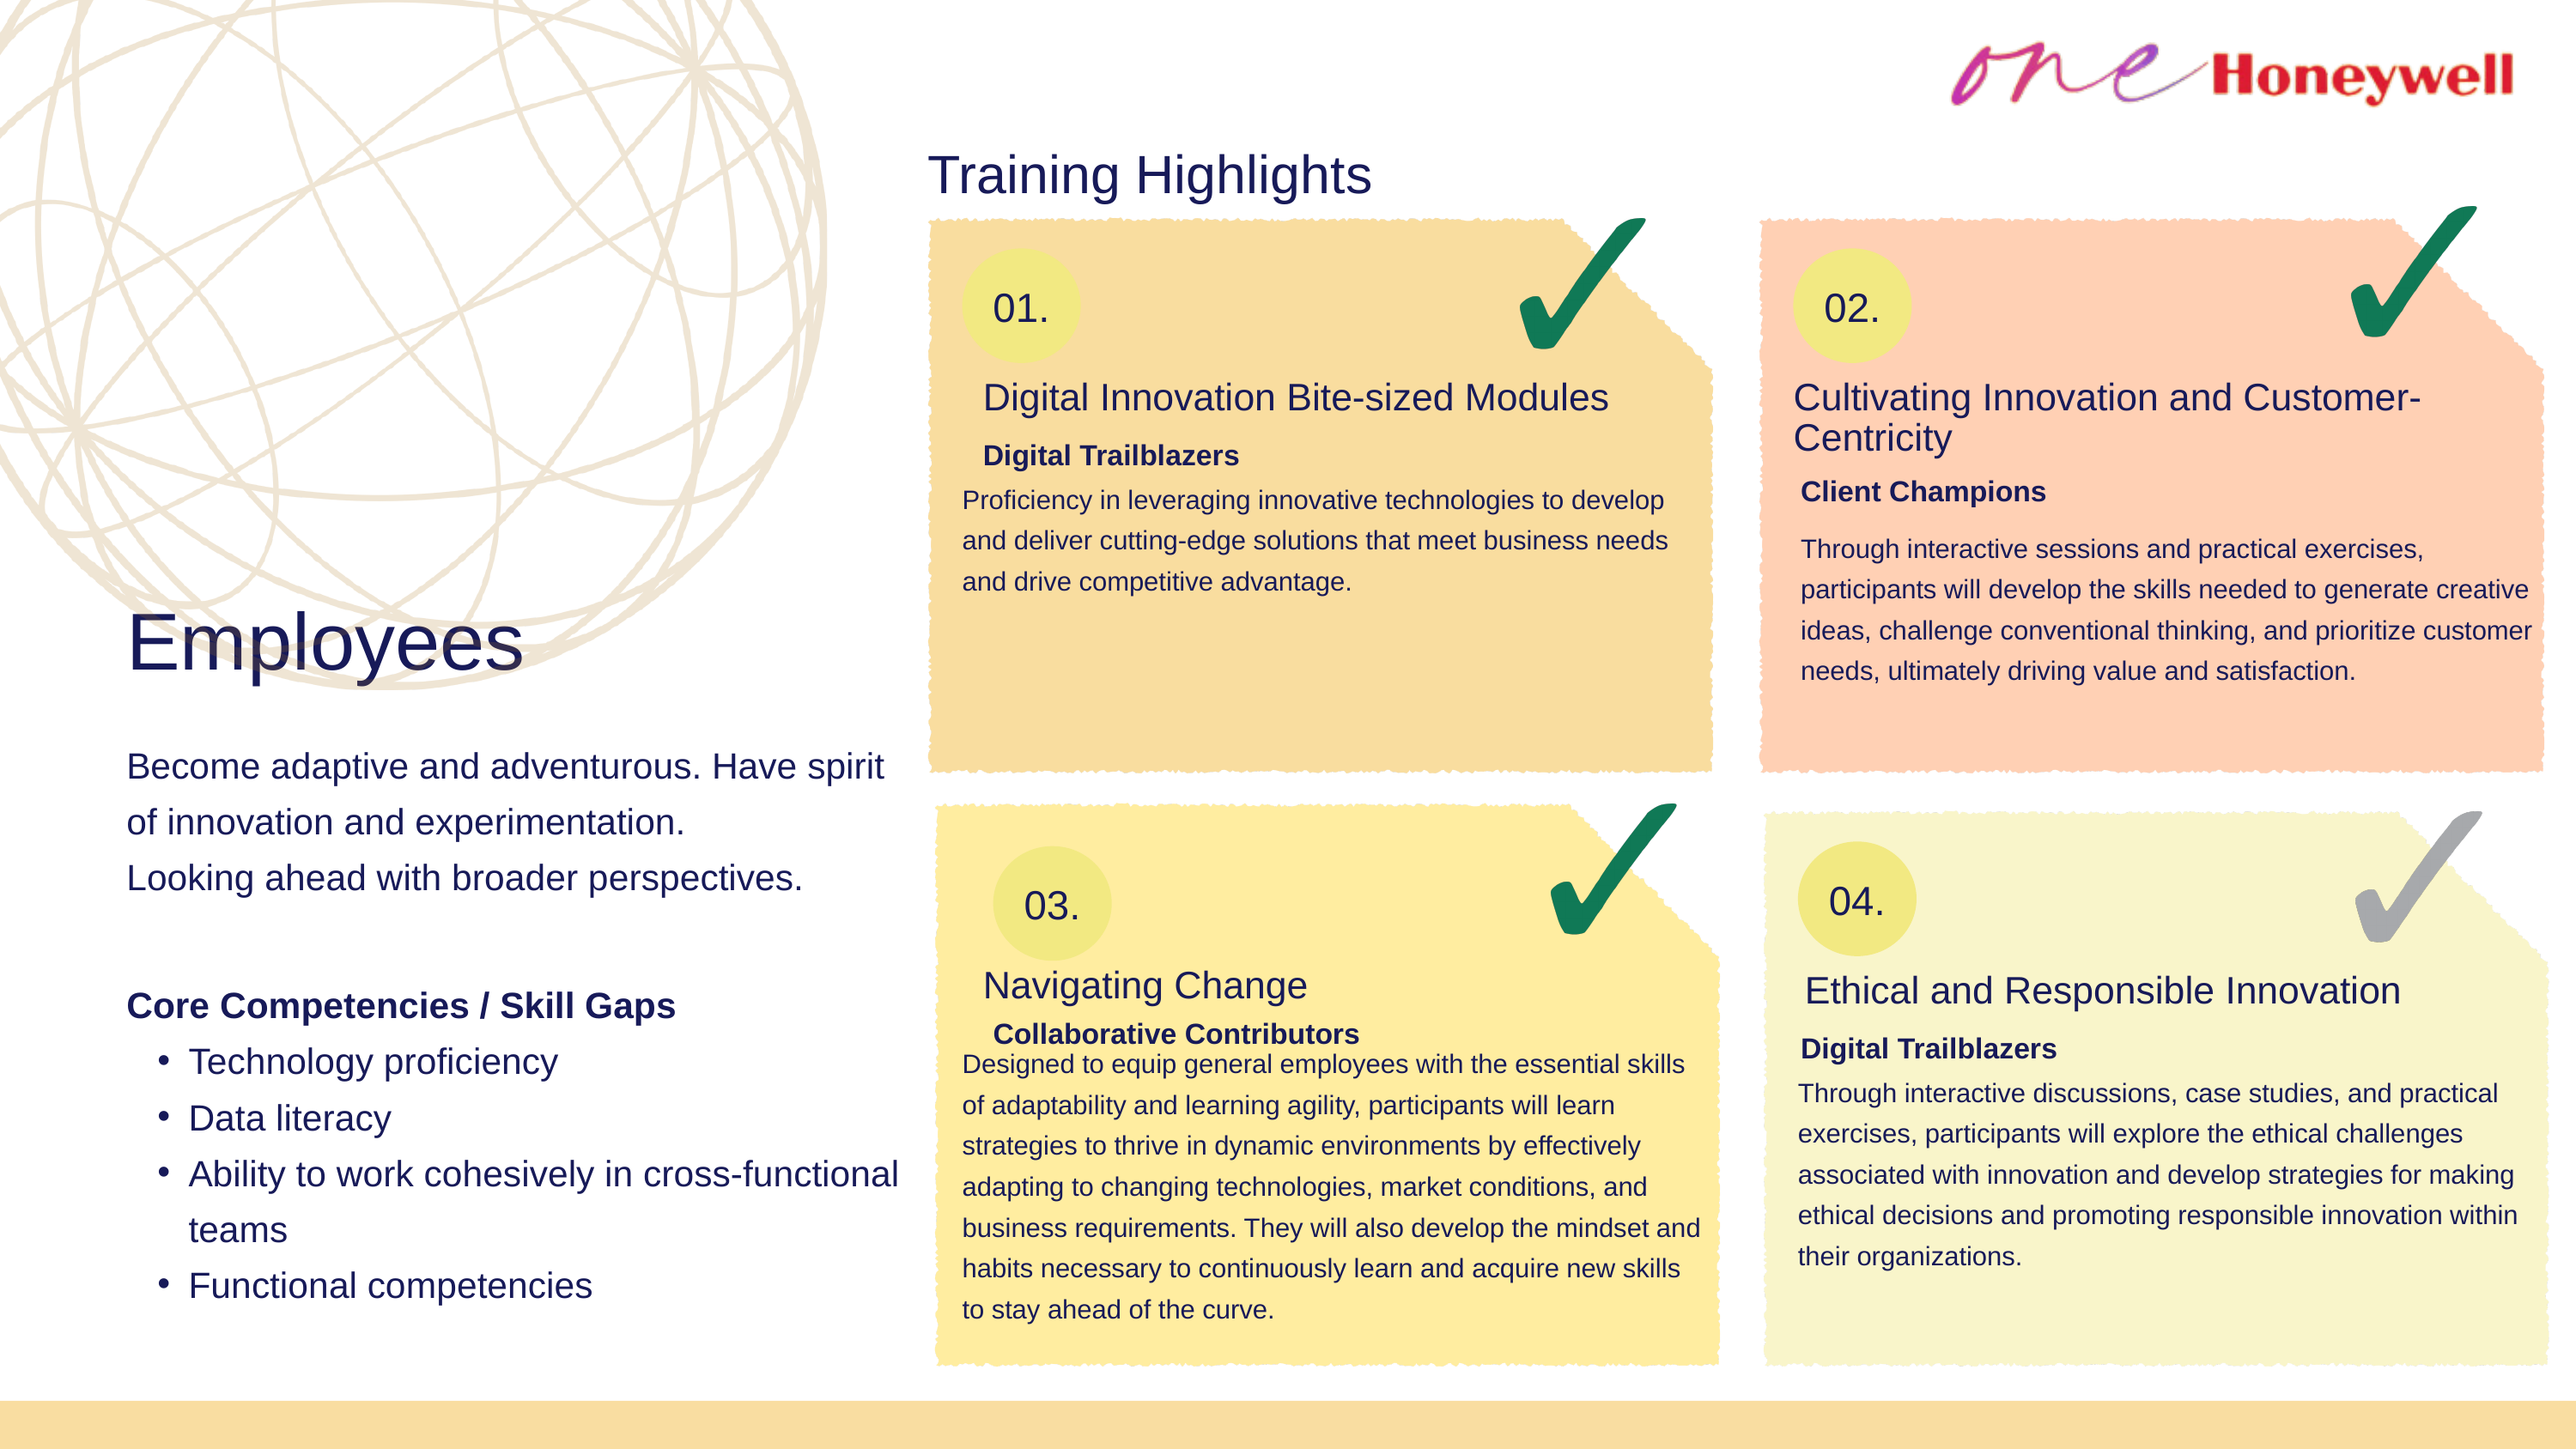

Training Highlights

01.

02.
Cultivating Innovation and Customer-Centricity
Digital Innovation Bite-sized Modules
Digital Trailblazers
Client Champions
Proficiency in leveraging innovative technologies to develop and deliver cutting-edge solutions that meet business needs and drive competitive advantage.
Through interactive sessions and practical exercises, participants will develop the skills needed to generate creative ideas, challenge conventional thinking, and prioritize customer needs, ultimately driving value and satisfaction.
Employees
Become adaptive and adventurous. Have spirit of innovation and experimentation.
Looking ahead with broader perspectives.

04.

03.
Navigating Change
Core Competencies / Skill Gaps
Technology proficiency
Data literacy
Ability to work cohesively in cross-functional teams
Functional competencies
Ethical and Responsible Innovation
Collaborative Contributors
Digital Trailblazers
Designed to equip general employees with the essential skills of adaptability and learning agility, participants will learn strategies to thrive in dynamic environments by effectively adapting to changing technologies, market conditions, and business requirements. They will also develop the mindset and habits necessary to continuously learn and acquire new skills to stay ahead of the curve.
Through interactive discussions, case studies, and practical exercises, participants will explore the ethical challenges associated with innovation and develop strategies for making ethical decisions and promoting responsible innovation within their organizations.